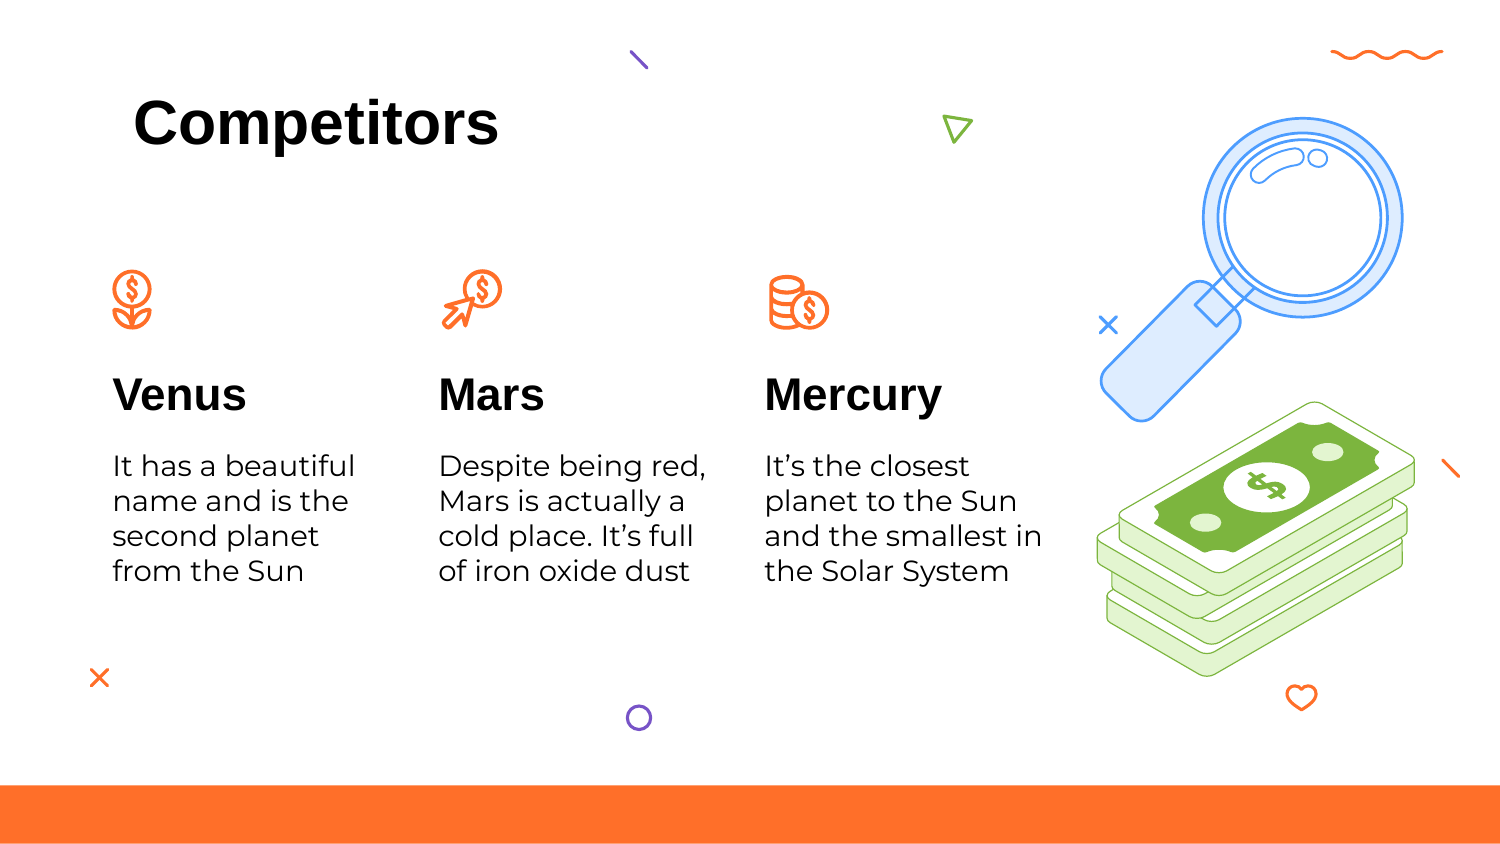

Competitors

# Venus
Mars
Mercury
It has a beautiful name and is the second planet from the Sun
Despite being red, Mars is actually a cold place. It’s full of iron oxide dust
It’s the closest planet to the Sun and the smallest in the Solar System